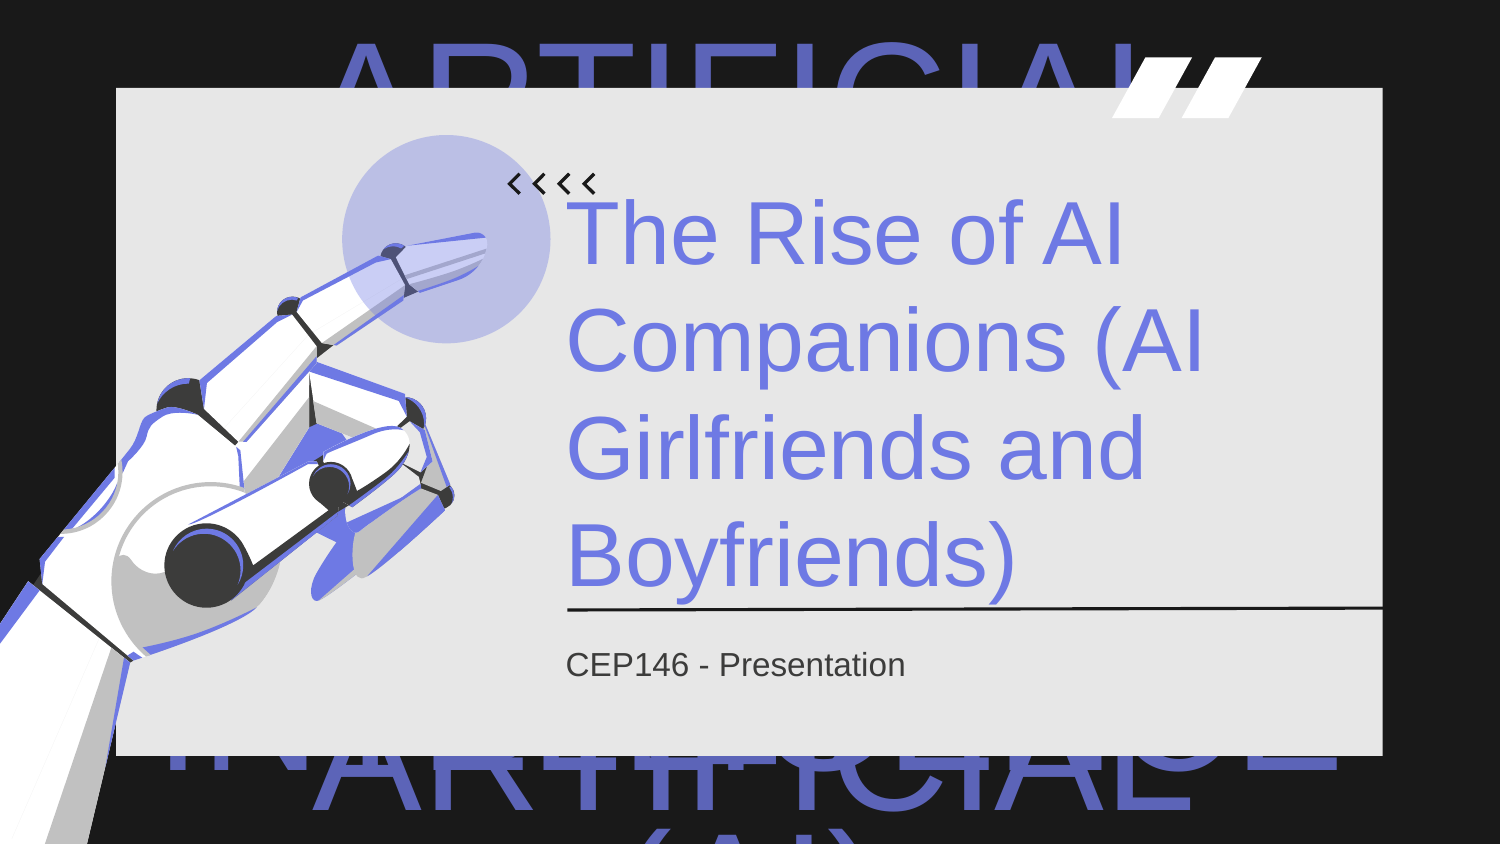

# The Rise of AI Companions (AI Girlfriends and Boyfriends)

CEP146 - Presentation